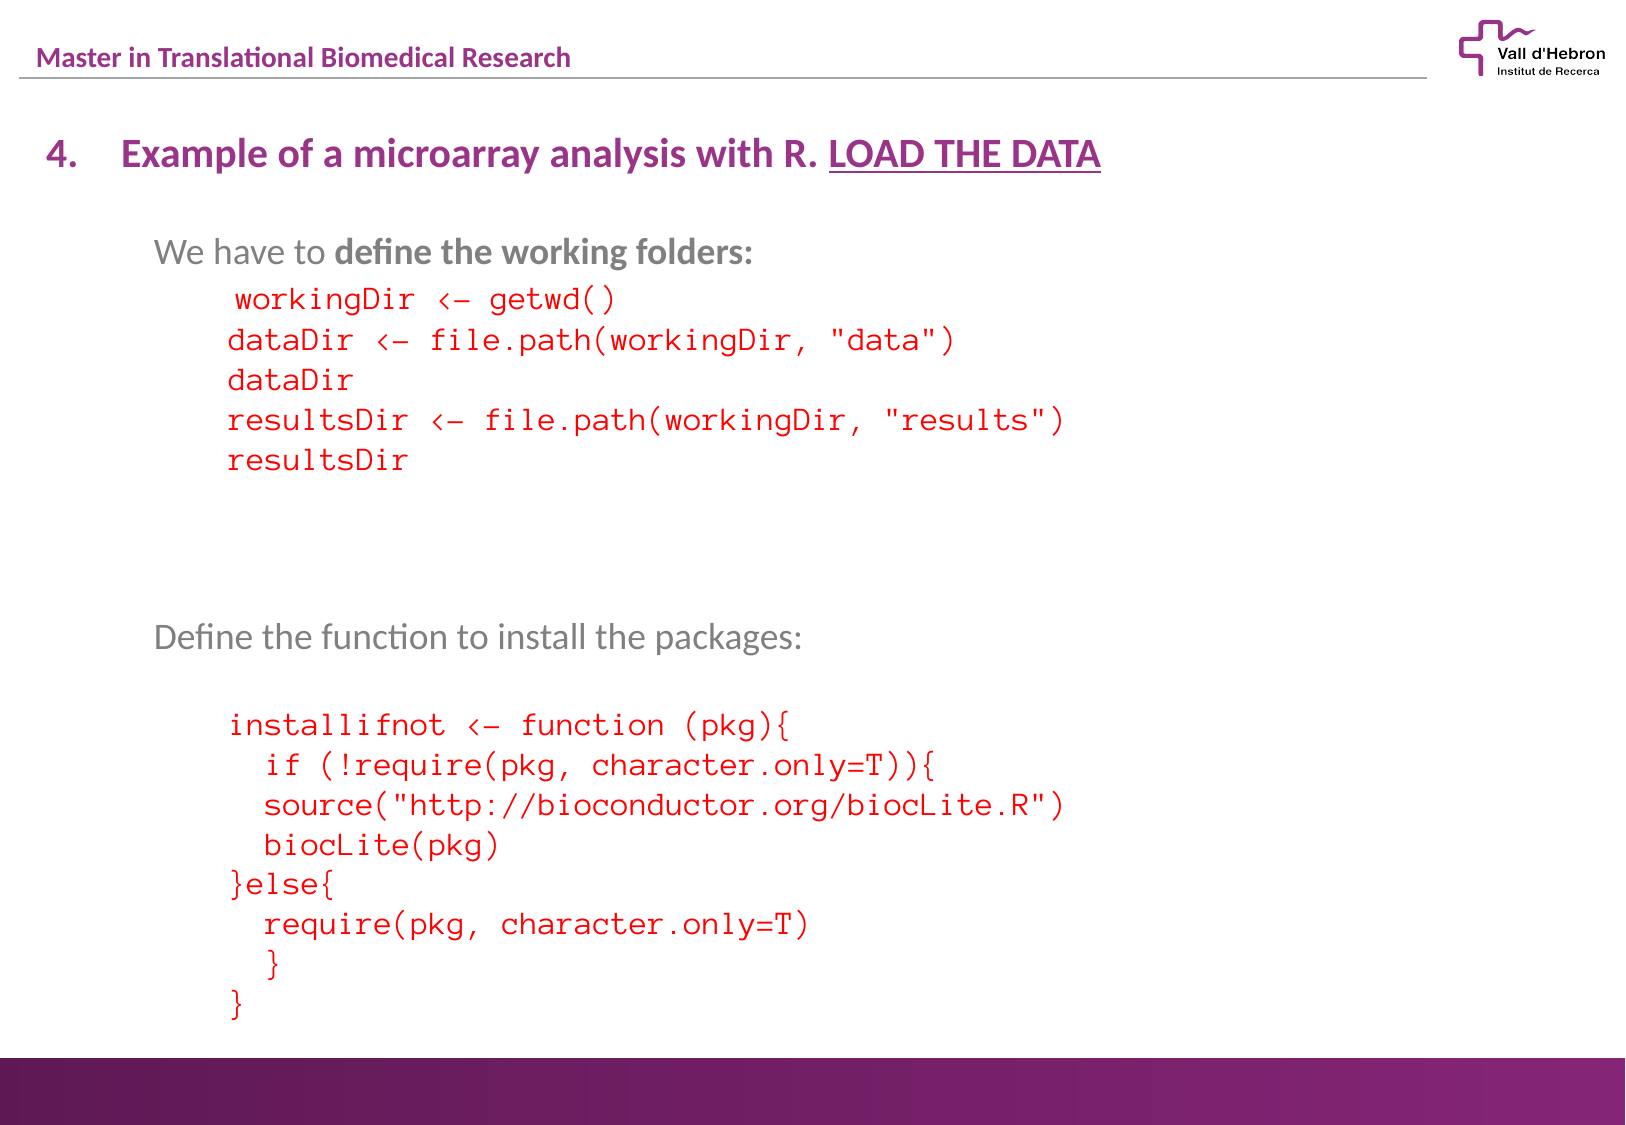

Example of a microarray analysis with R. LOAD THE DATA
We have to define the working folders:
	 workingDir <- getwd()
dataDir <- file.path(workingDir, "data")
dataDir
resultsDir <- file.path(workingDir, "results")
resultsDir

Define the function to install the packages:

installifnot <- function (pkg){
  if (!require(pkg, character.only=T)){
  source("http://bioconductor.org/biocLite.R")
  biocLite(pkg)
}else{
  require(pkg, character.only=T)
  }
}